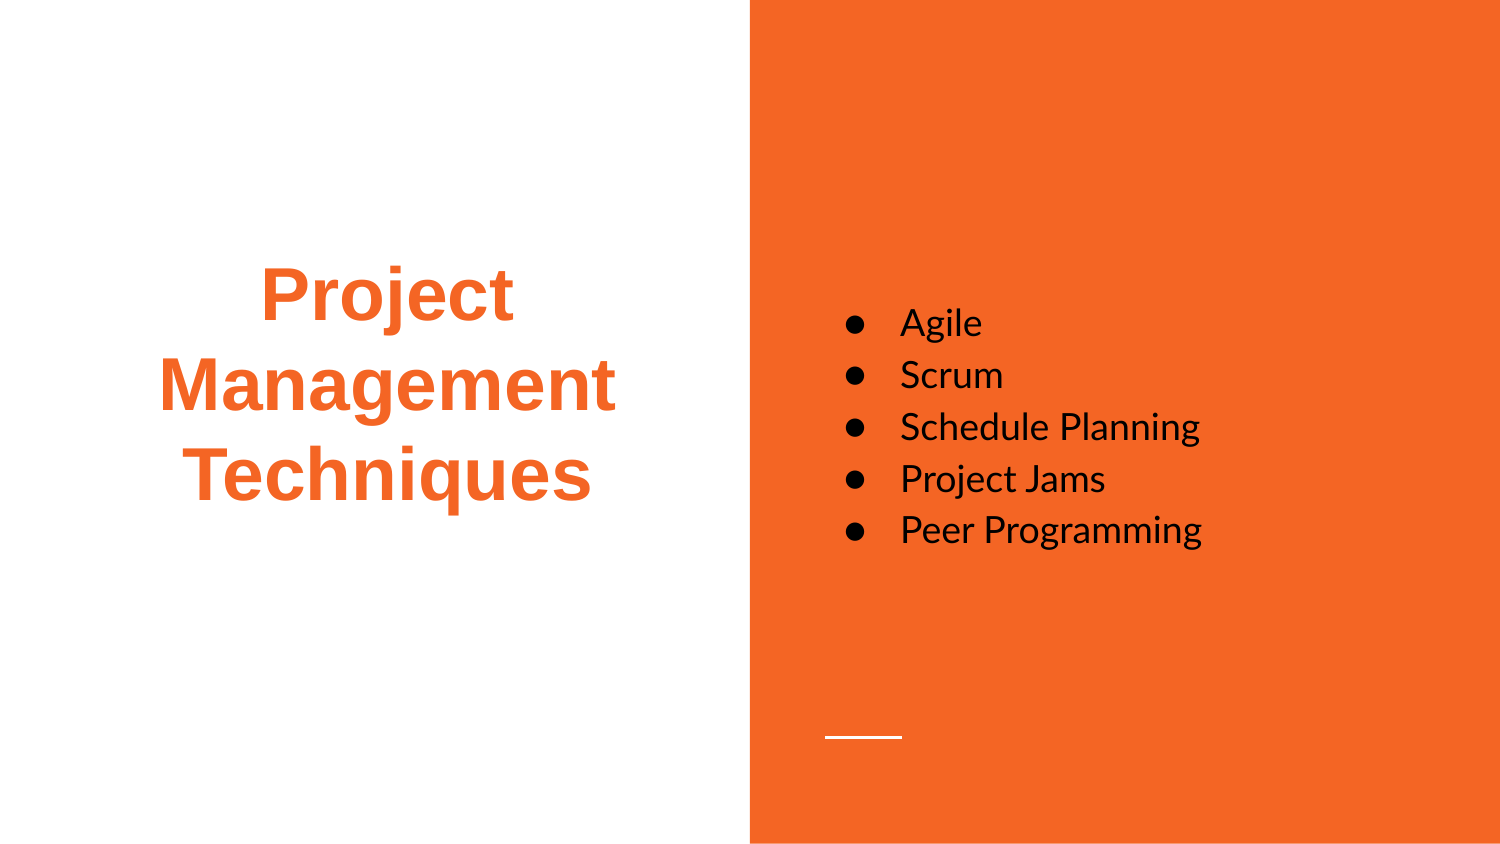

Agile
Scrum
Schedule Planning
Project Jams
Peer Programming
# Project Management Techniques